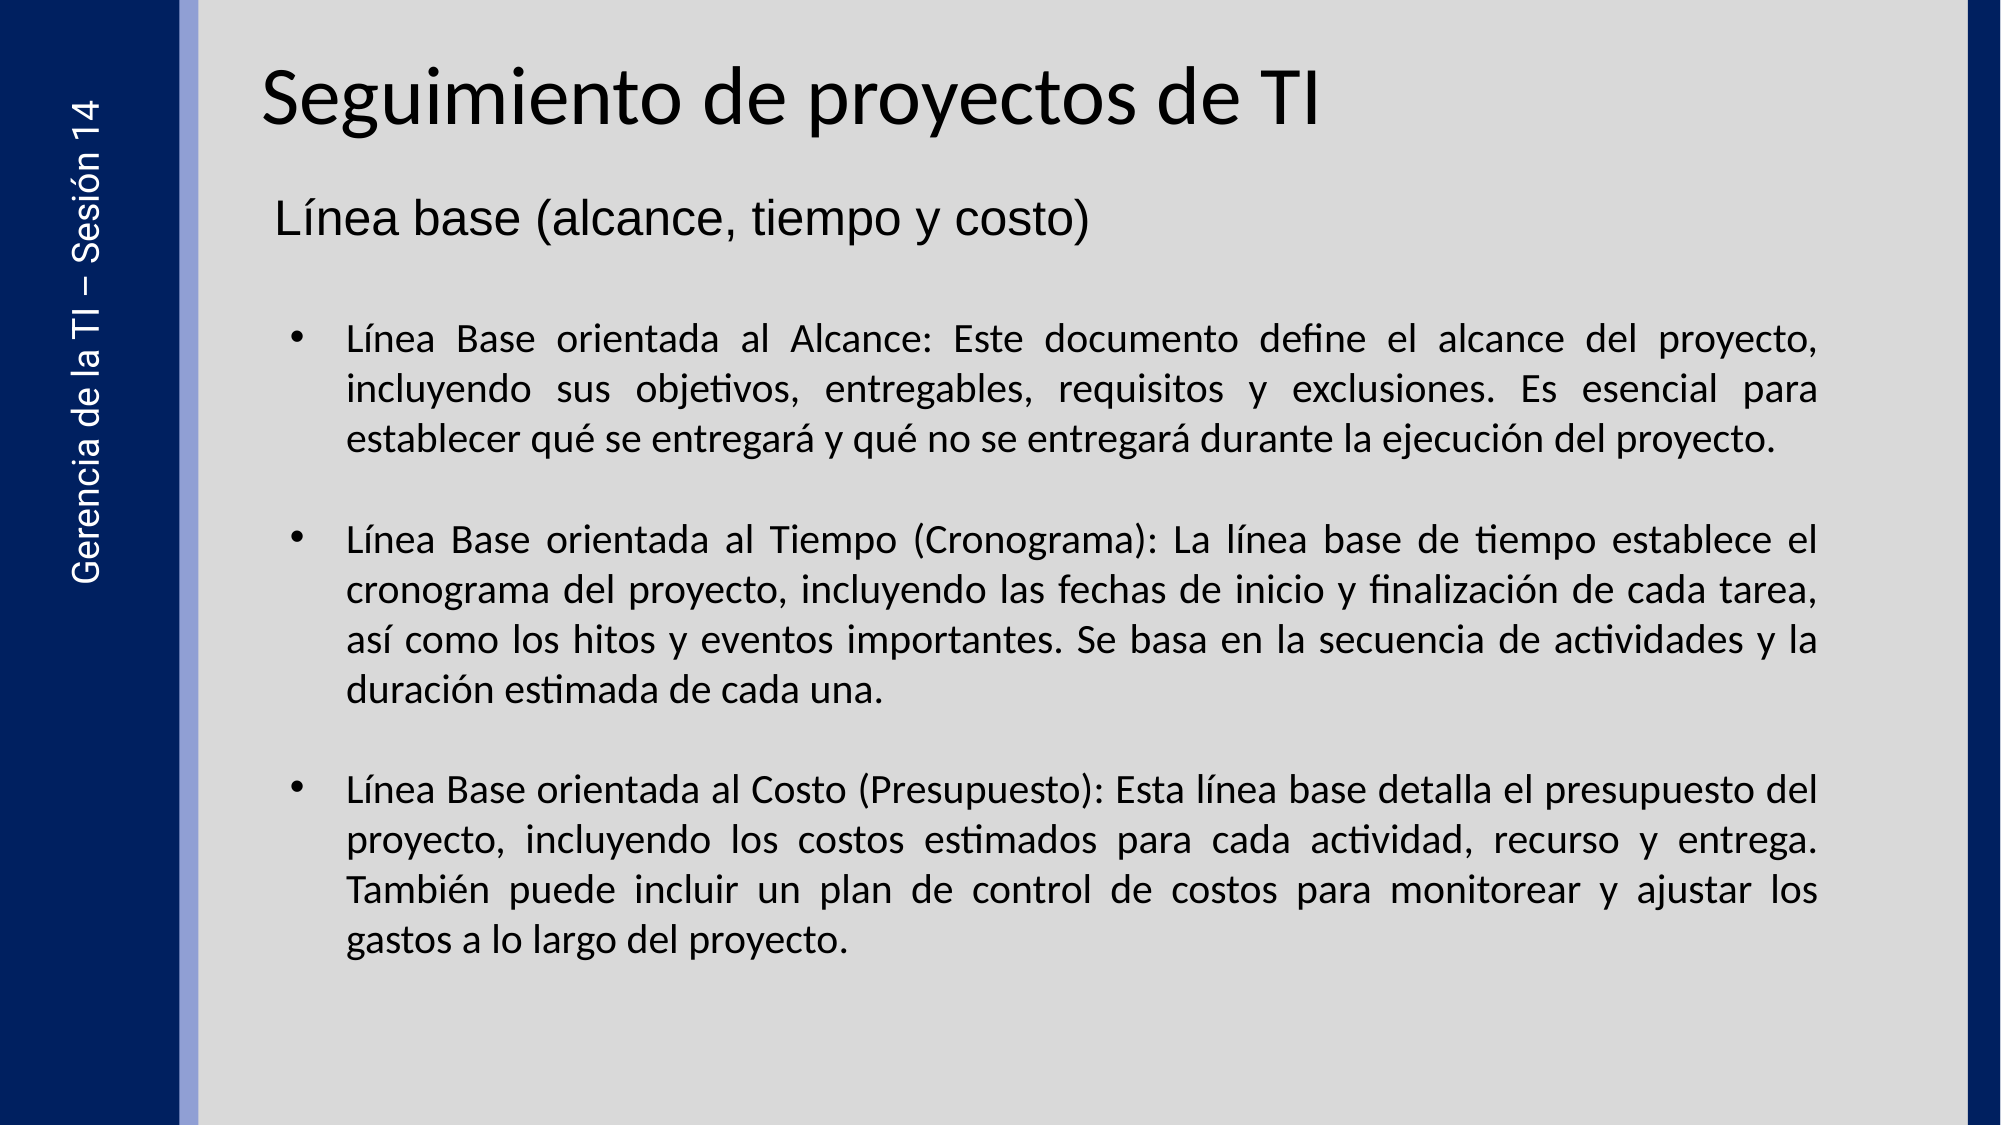

Seguimiento de proyectos de TI
Línea base (alcance, tiempo y costo)
Línea Base orientada al Alcance: Este documento define el alcance del proyecto, incluyendo sus objetivos, entregables, requisitos y exclusiones. Es esencial para establecer qué se entregará y qué no se entregará durante la ejecución del proyecto.

Línea Base orientada al Tiempo (Cronograma): La línea base de tiempo establece el cronograma del proyecto, incluyendo las fechas de inicio y finalización de cada tarea, así como los hitos y eventos importantes. Se basa en la secuencia de actividades y la duración estimada de cada una.

Línea Base orientada al Costo (Presupuesto): Esta línea base detalla el presupuesto del proyecto, incluyendo los costos estimados para cada actividad, recurso y entrega. También puede incluir un plan de control de costos para monitorear y ajustar los gastos a lo largo del proyecto.
Gerencia de la TI – Sesión 14